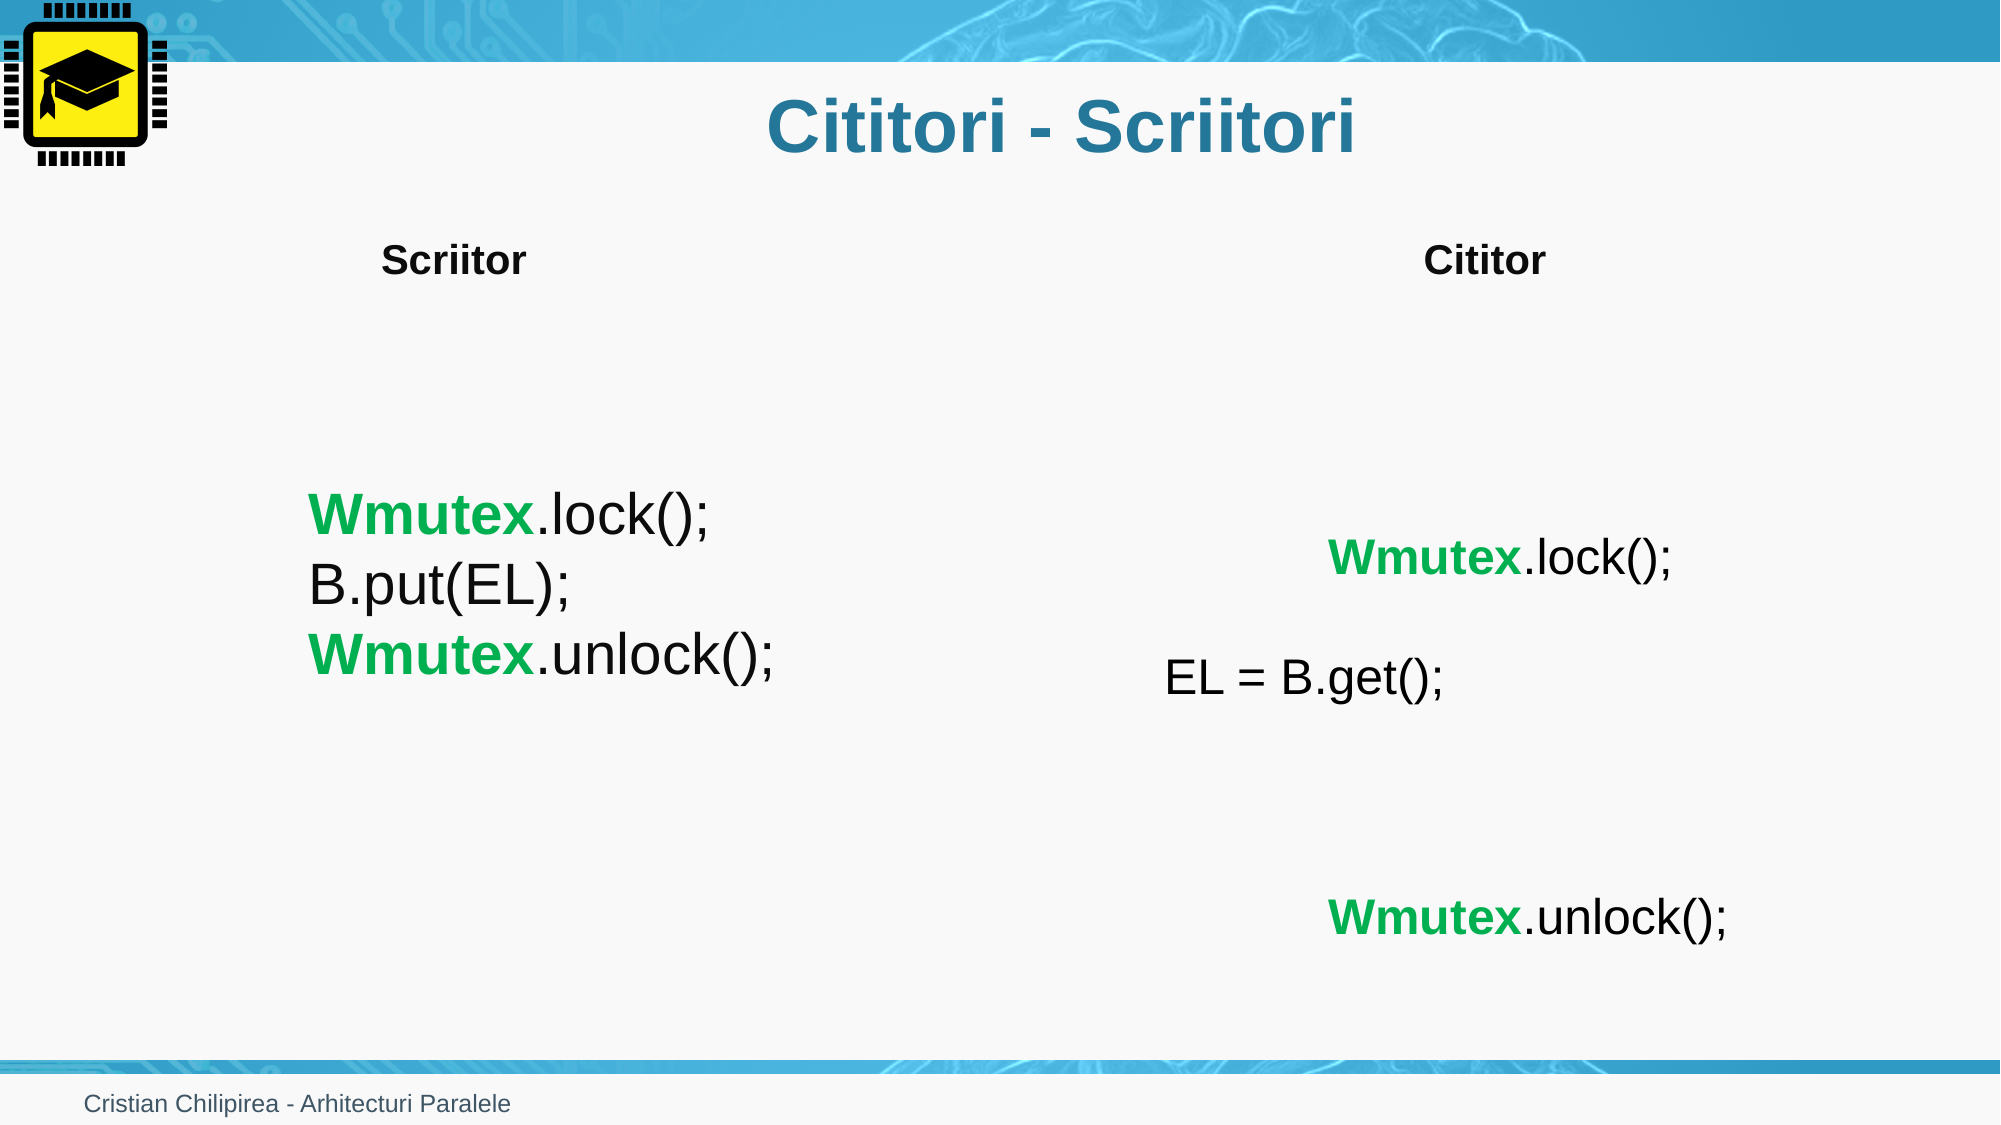

# Cititori - Scriitori
Scriitor
Cititor

	 Wmutex.lock();

EL = B.get();

	 Wmutex.unlock();

Wmutex.lock();
B.put(EL);
Wmutex.unlock();
Cristian Chilipirea - Arhitecturi Paralele